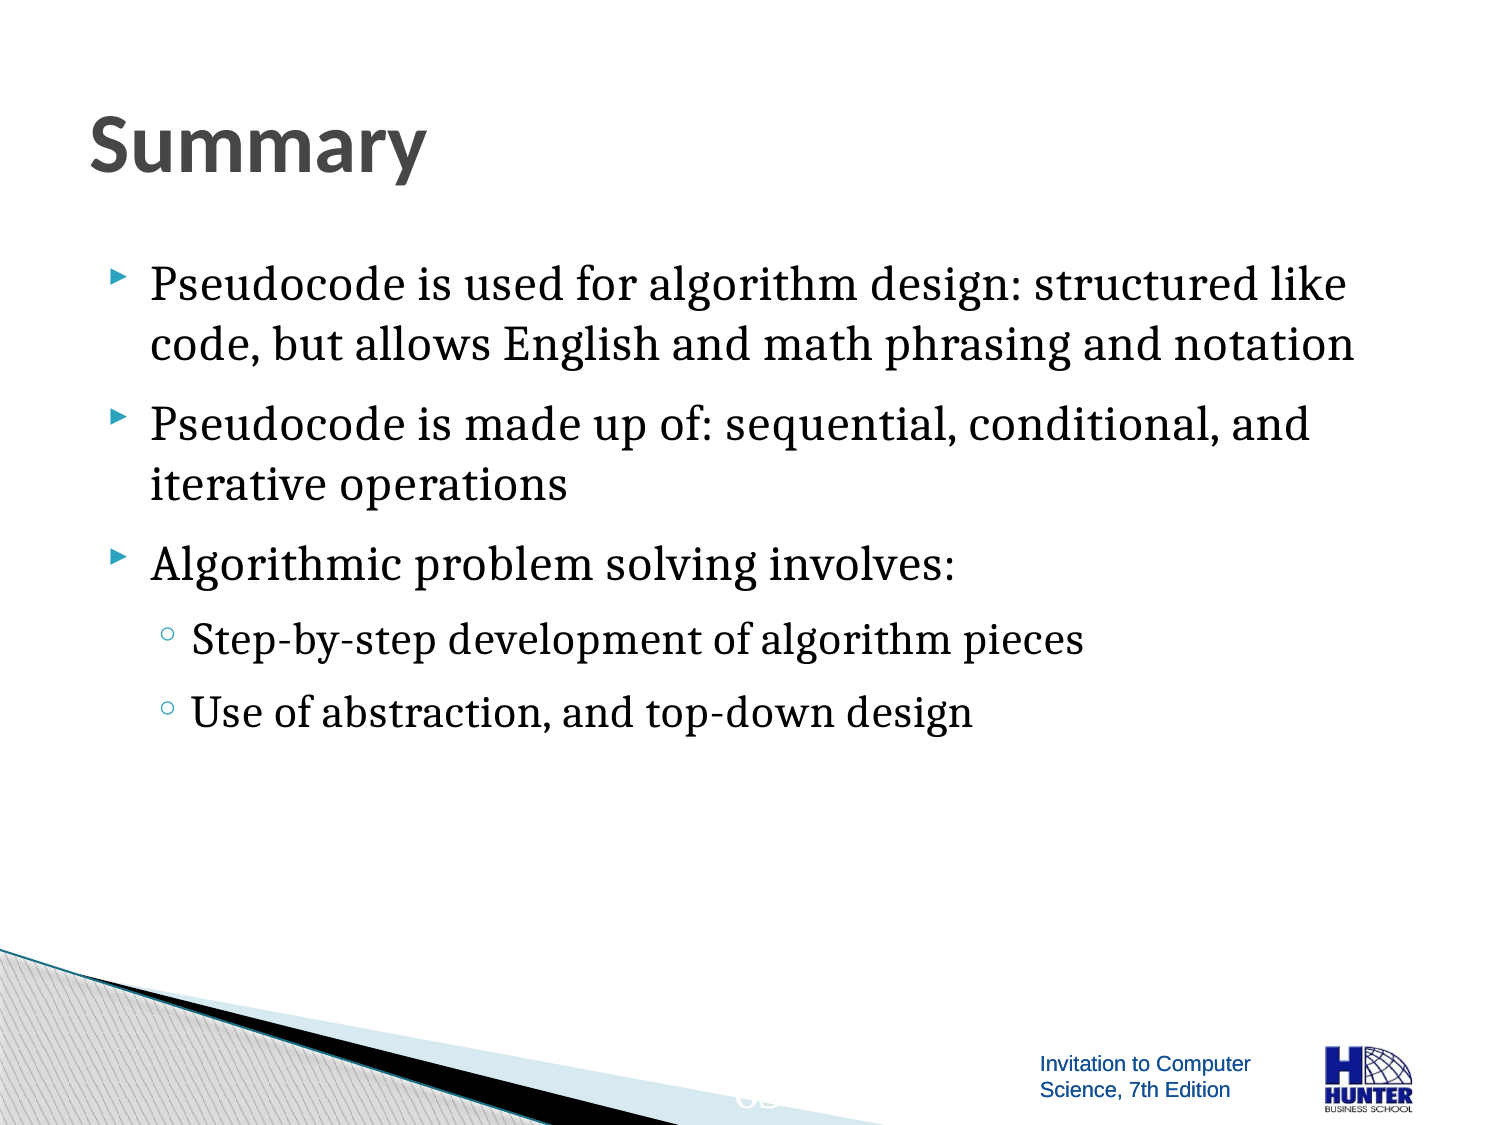

# Summary
Pseudocode is used for algorithm design: structured like code, but allows English and math phrasing and notation
Pseudocode is made up of: sequential, conditional, and iterative operations
Algorithmic problem solving involves:
Step-by-step development of algorithm pieces
Use of abstraction, and top-down design

63